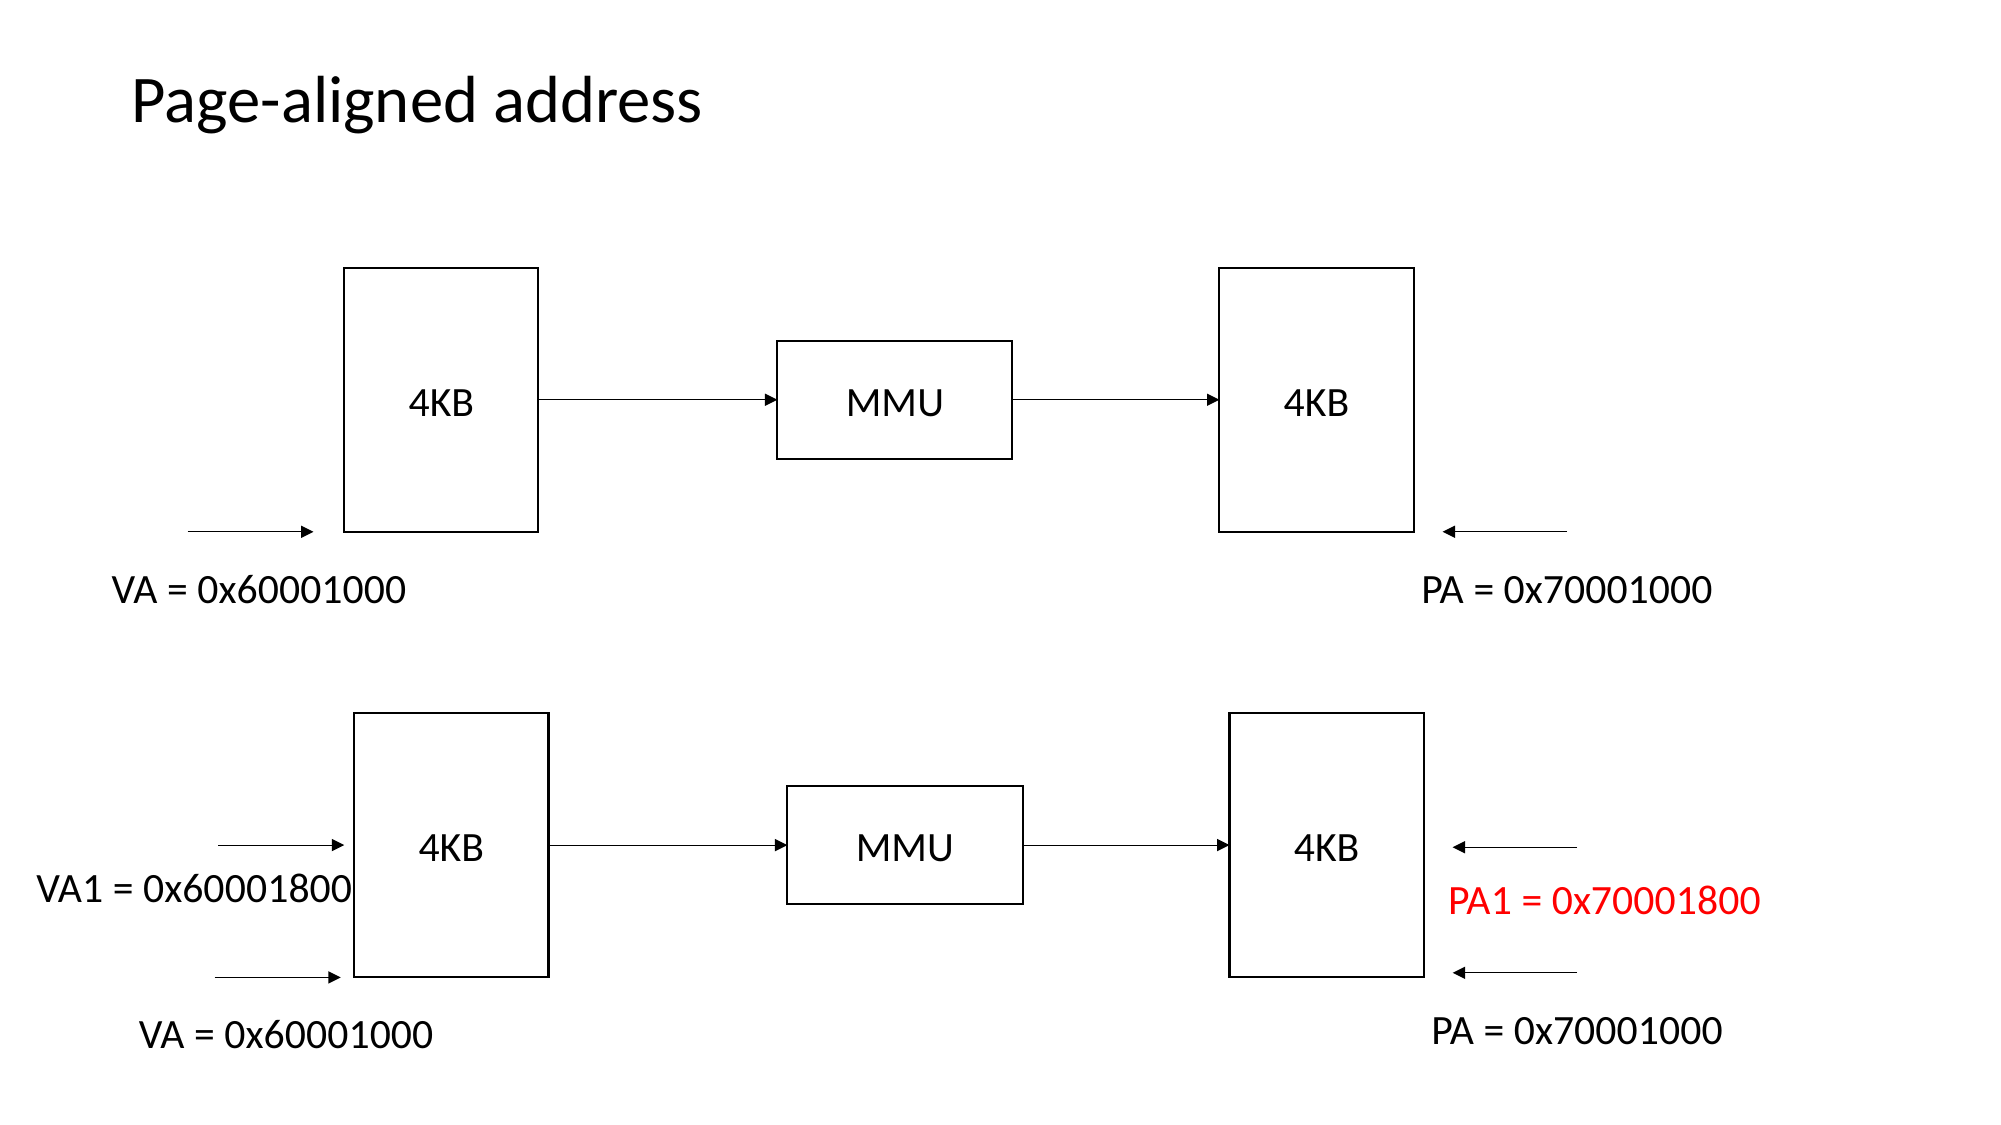

# Page-aligned address
4KB
4KB
MMU
PA = 0x70001000
VA = 0x60001000
4KB
4KB
MMU
VA1 = 0x60001800
PA1 = 0x70001800
PA = 0x70001000
VA = 0x60001000